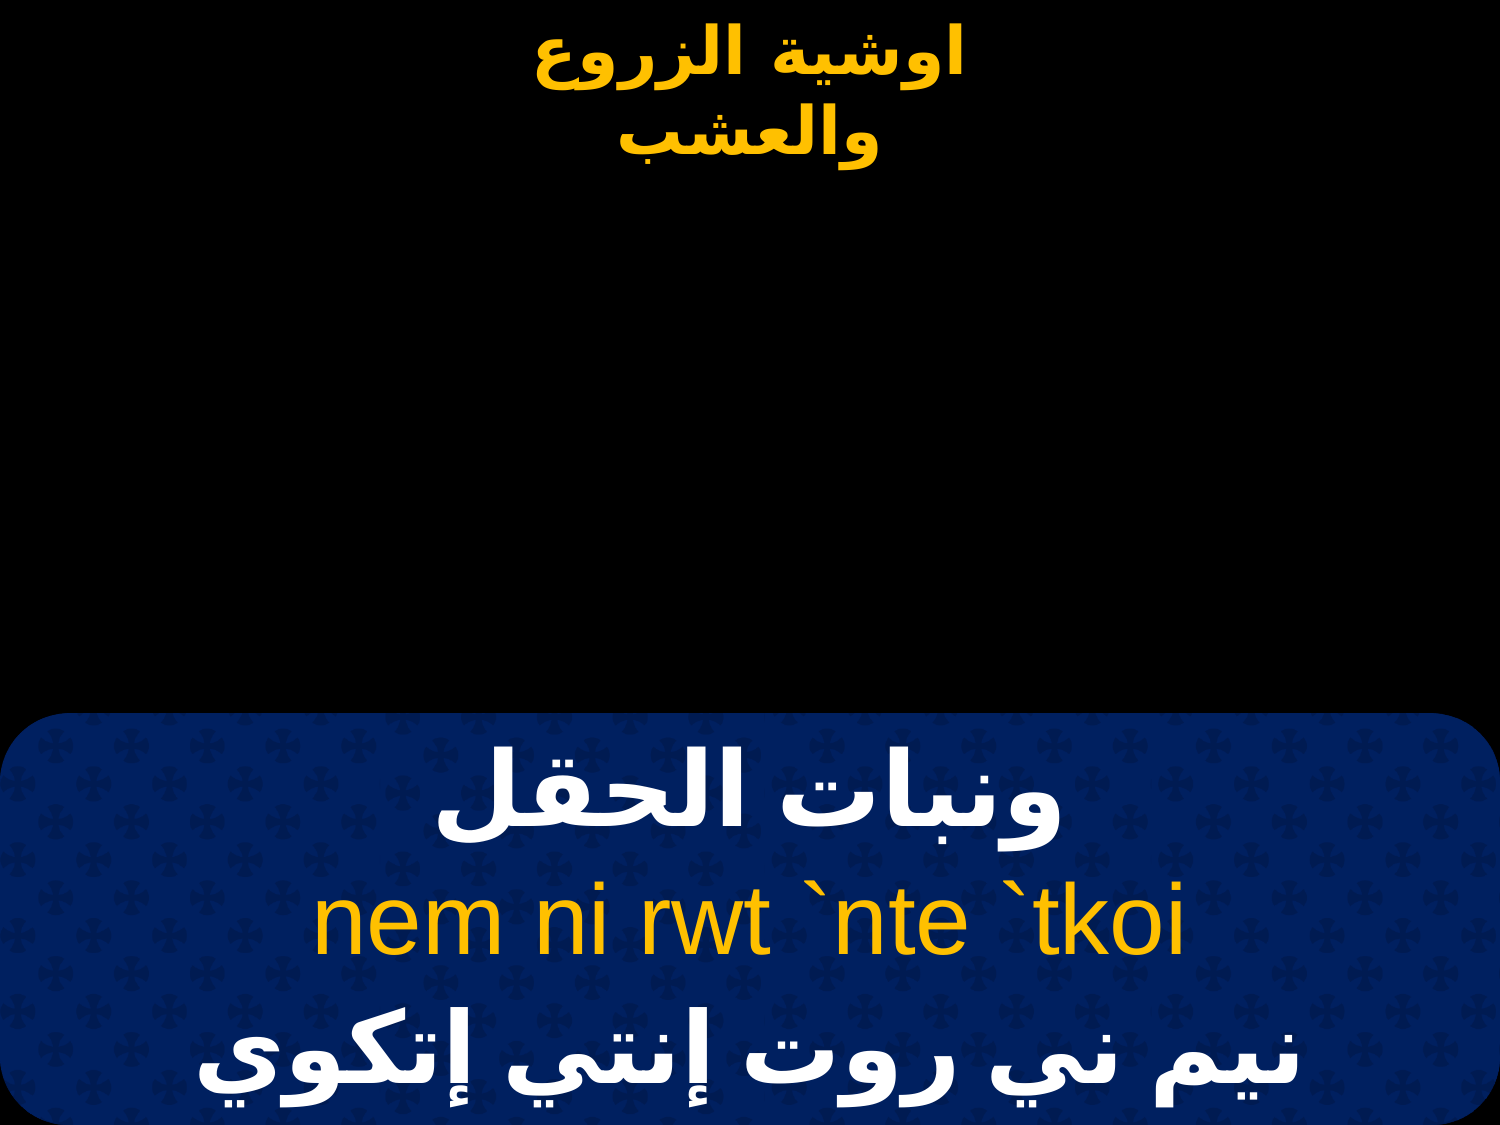

# ونبات الحقل
nem ni rwt `nte `tkoi
نيم ني روت إنتي إتكوي